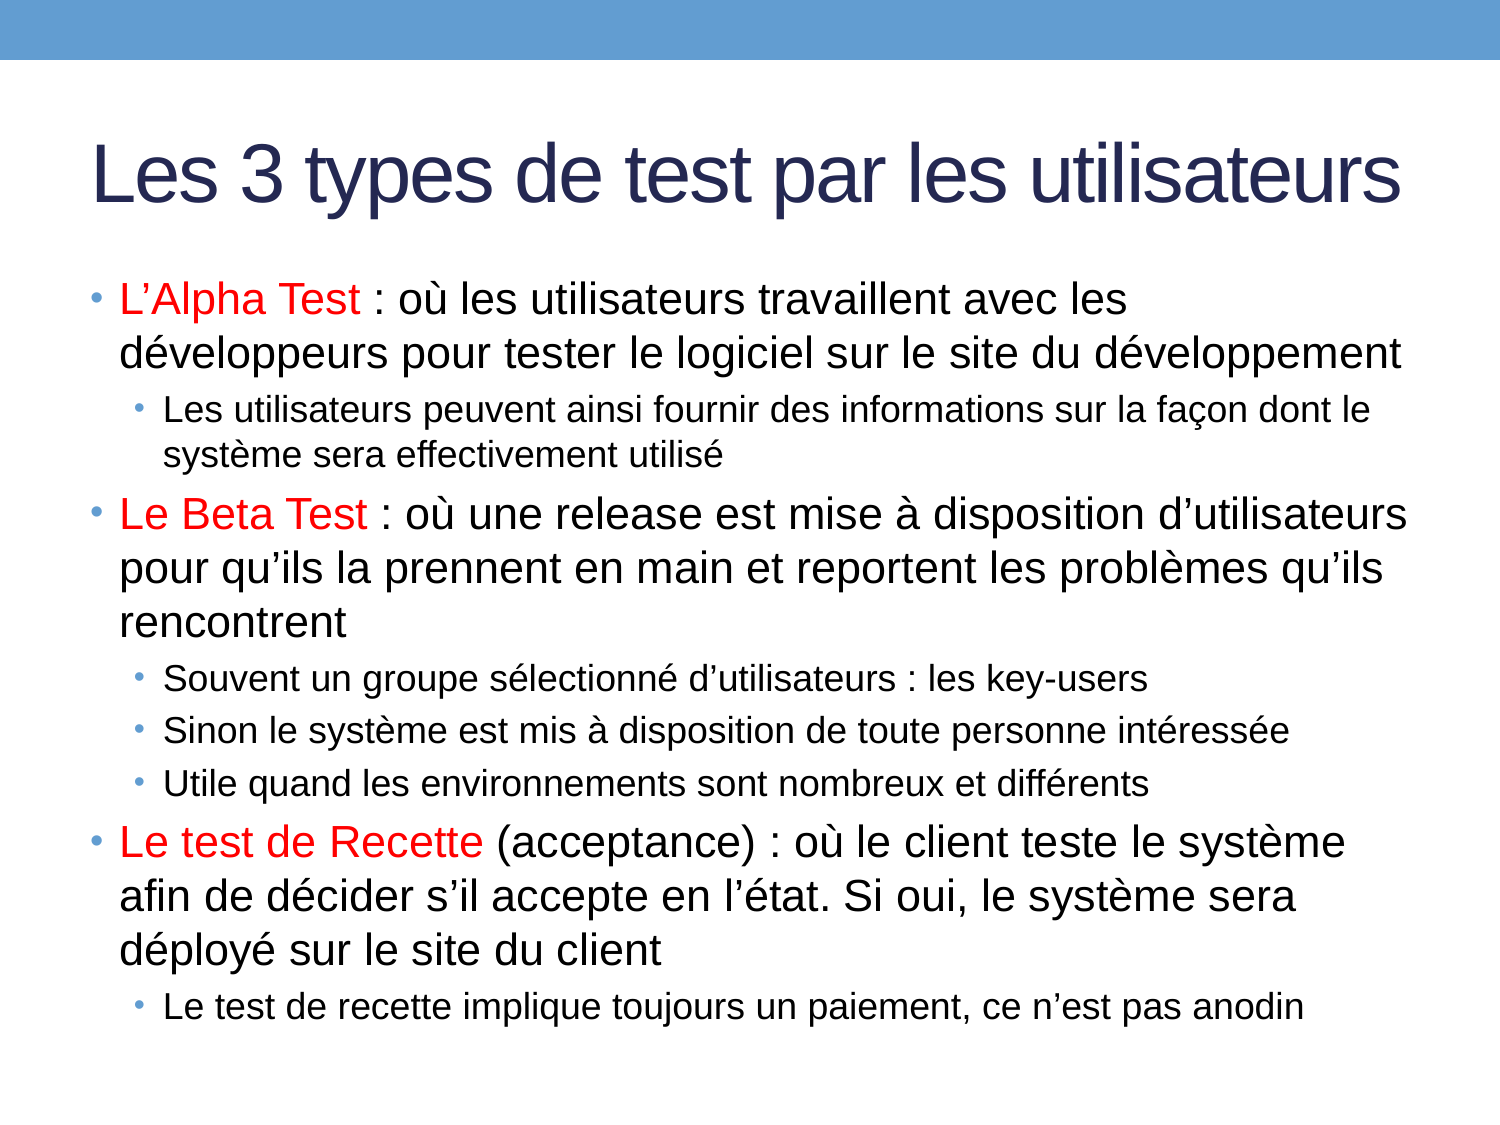

# Les 3 types de test par les utilisateurs
L’Alpha Test : où les utilisateurs travaillent avec les développeurs pour tester le logiciel sur le site du développement
Les utilisateurs peuvent ainsi fournir des informations sur la façon dont le système sera effectivement utilisé
Le Beta Test : où une release est mise à disposition d’utilisateurs pour qu’ils la prennent en main et reportent les problèmes qu’ils rencontrent
Souvent un groupe sélectionné d’utilisateurs : les key-users
Sinon le système est mis à disposition de toute personne intéressée
Utile quand les environnements sont nombreux et différents
Le test de Recette (acceptance) : où le client teste le système afin de décider s’il accepte en l’état. Si oui, le système sera déployé sur le site du client
Le test de recette implique toujours un paiement, ce n’est pas anodin